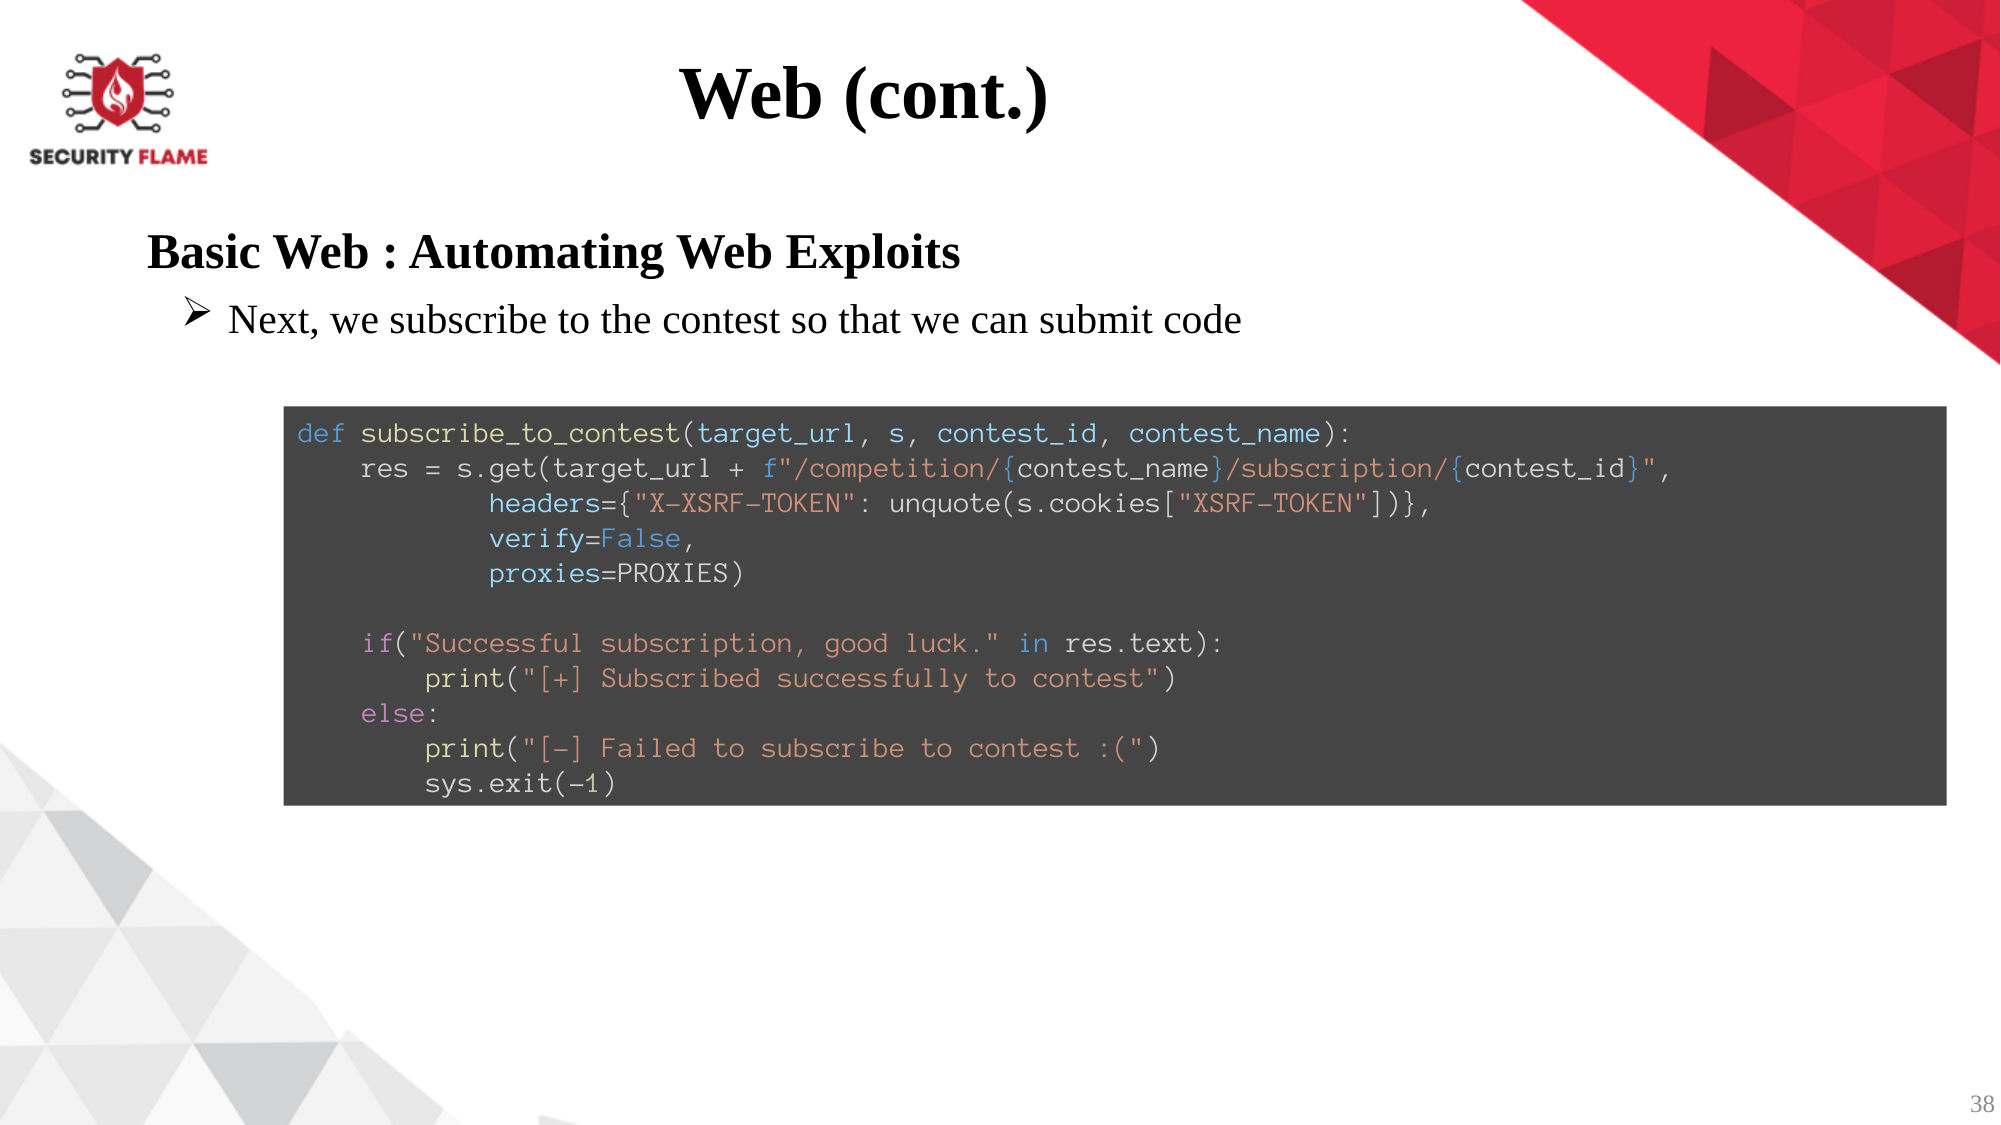

Web (cont.)
Basic Web : Automating Web Exploits
Next, we subscribe to the contest so that we can submit code
def subscribe_to_contest(target_url, s, contest_id, contest_name):
    res = s.get(target_url + f"/competition/{contest_name}/subscription/{contest_id}",
            headers={"X-XSRF-TOKEN": unquote(s.cookies["XSRF-TOKEN"])},
            verify=False,
            proxies=PROXIES)
    if("Successful subscription, good luck." in res.text):
        print("[+] Subscribed successfully to contest")
    else:
        print("[-] Failed to subscribe to contest :(")
        sys.exit(-1)
38